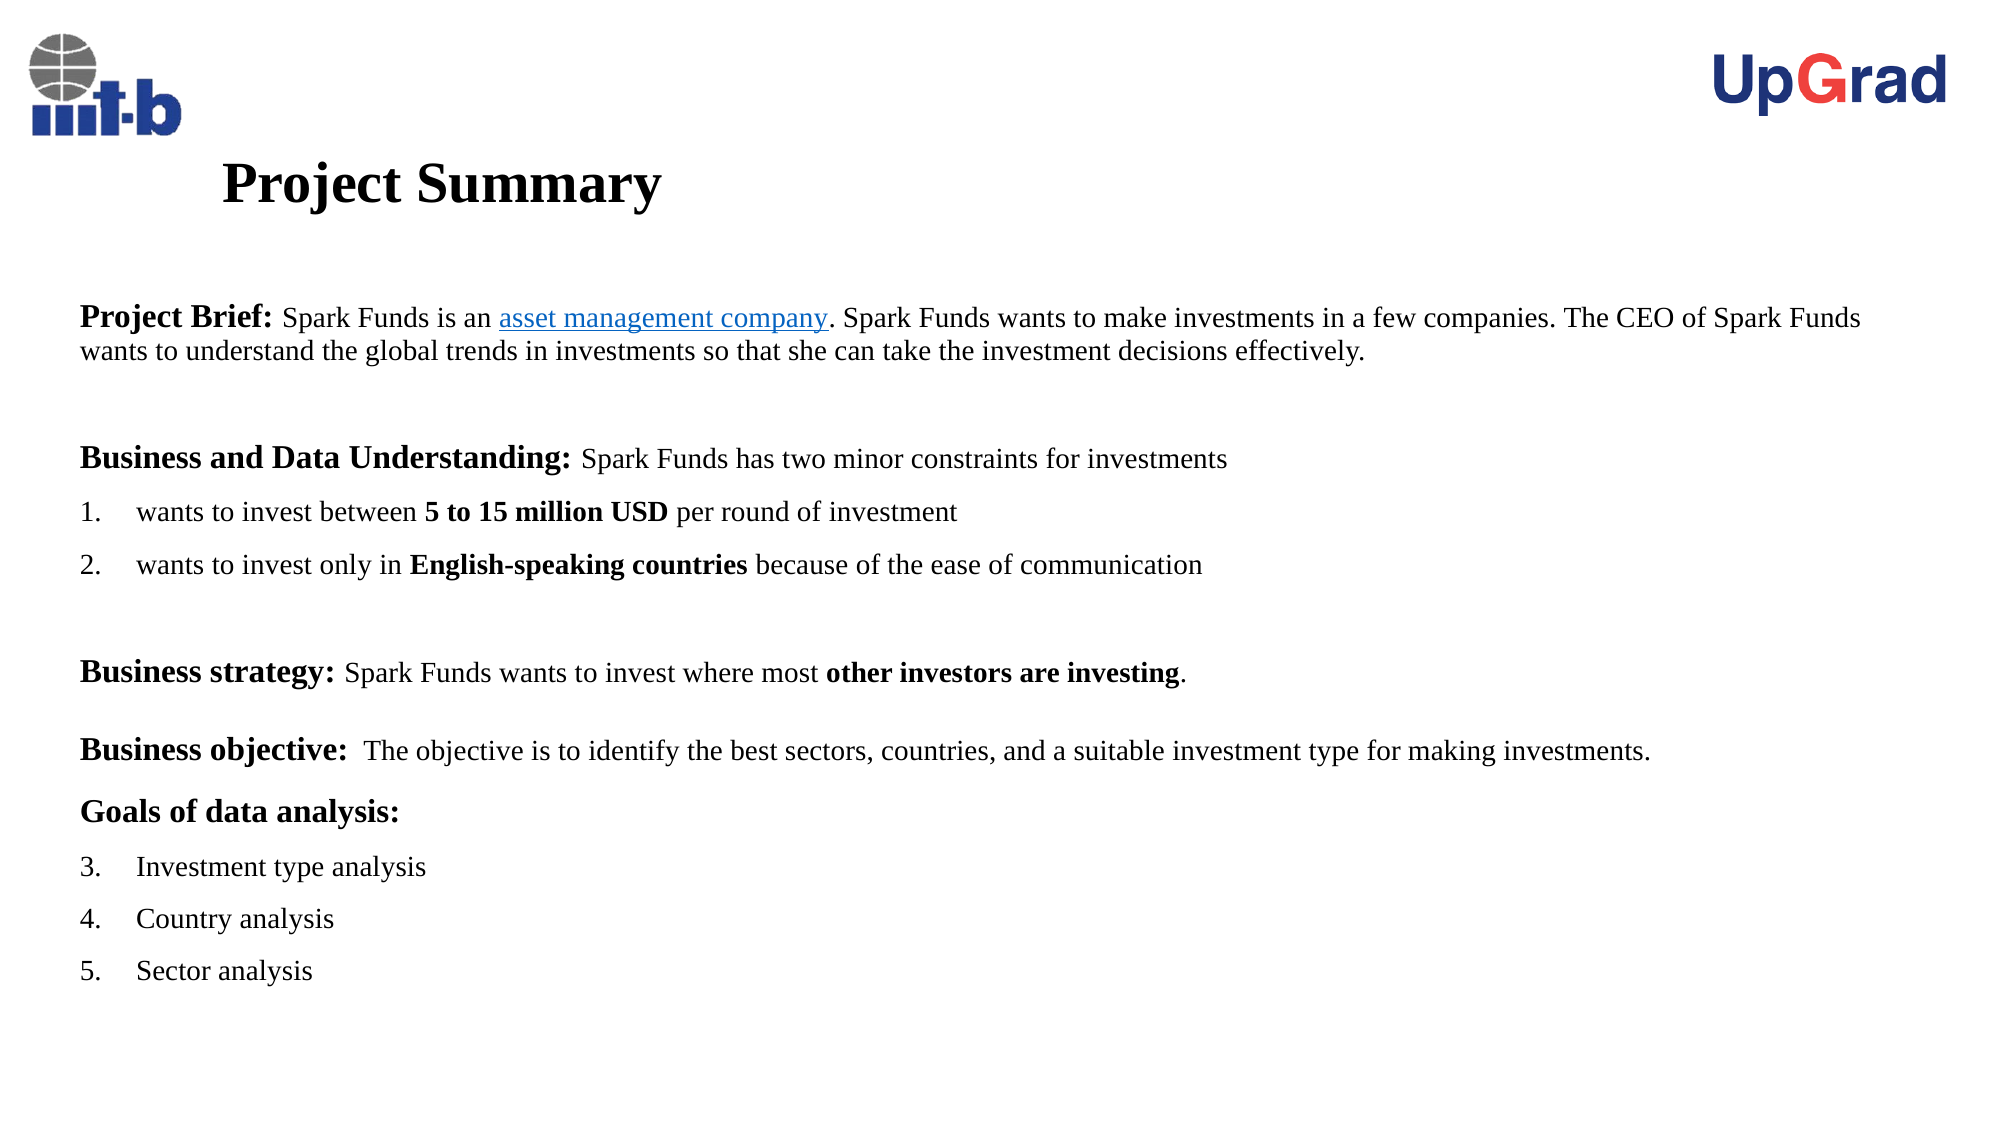

# Project Summary
Project Brief: Spark Funds is an asset management company. Spark Funds wants to make investments in a few companies. The CEO of Spark Funds wants to understand the global trends in investments so that she can take the investment decisions effectively.

Business and Data Understanding: Spark Funds has two minor constraints for investments
wants to invest between 5 to 15 million USD per round of investment
wants to invest only in English-speaking countries because of the ease of communication

Business strategy: Spark Funds wants to invest where most other investors are investing.
Business objective: The objective is to identify the best sectors, countries, and a suitable investment type for making investments.
Goals of data analysis:
Investment type analysis
Country analysis
Sector analysis